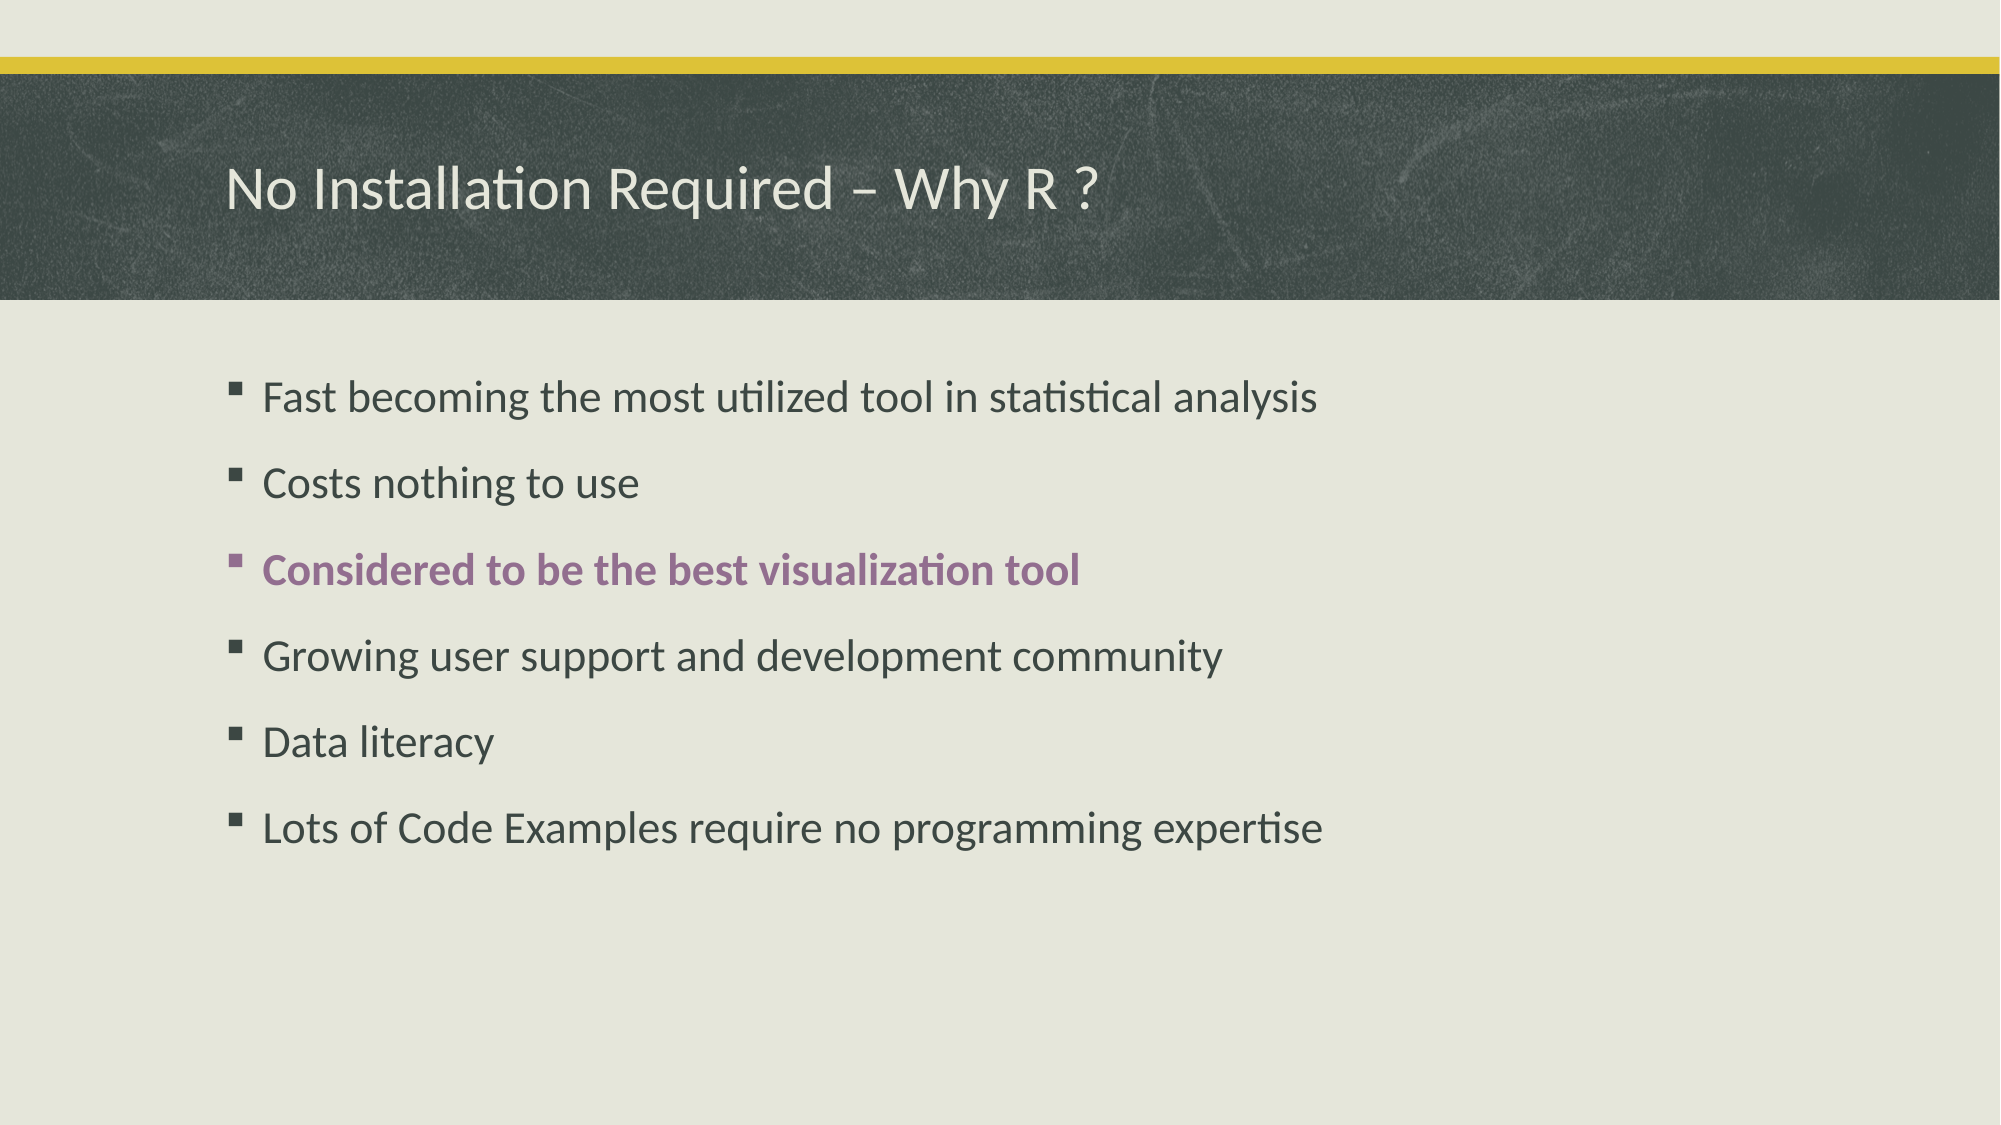

# No Installation Required – Why R ?
Fast becoming the most utilized tool in statistical analysis
Costs nothing to use
Considered to be the best visualization tool
Growing user support and development community
Data literacy
Lots of Code Examples require no programming expertise